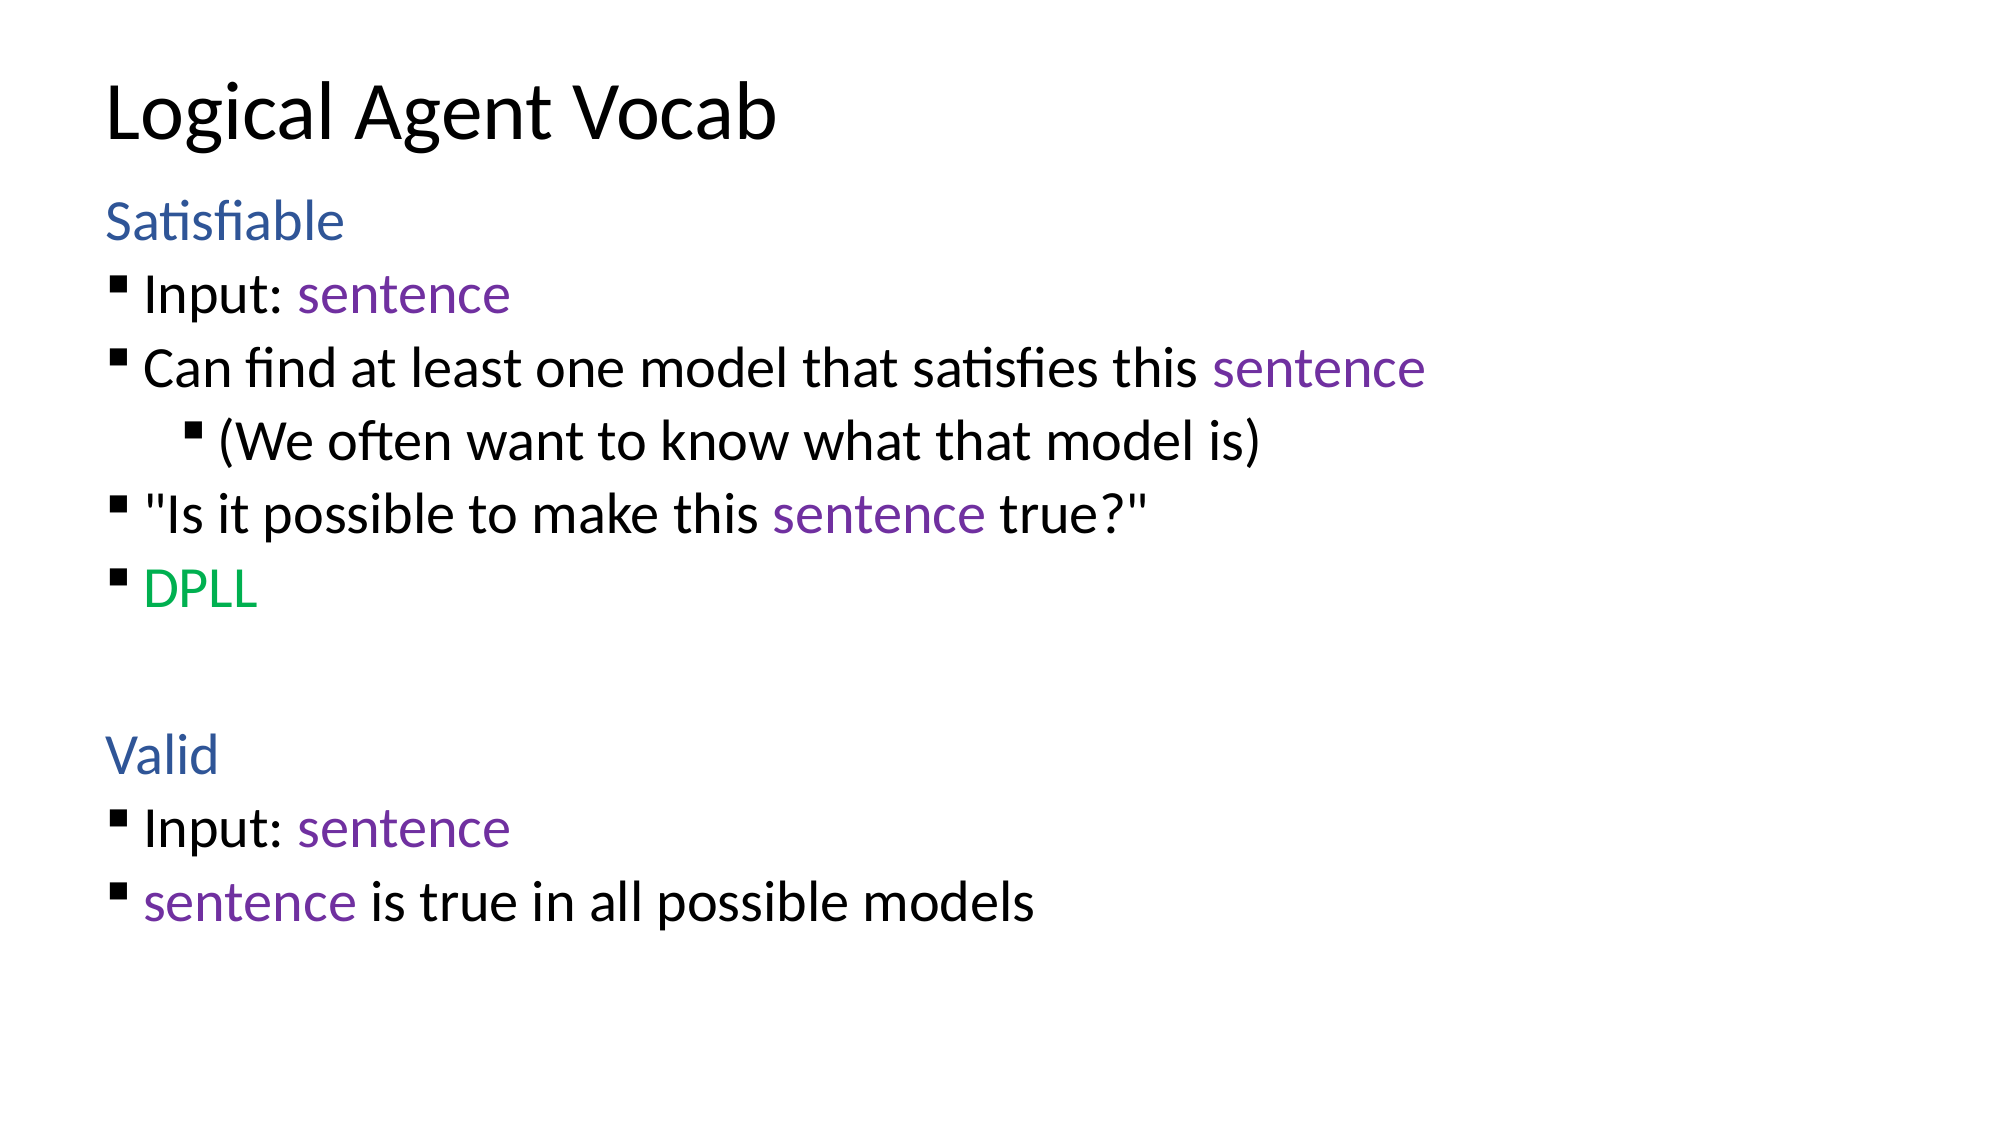

# Logical Agent Vocab
Satisfiable
Input: sentence
Can find at least one model that satisfies this sentence
(We often want to know what that model is)
"Is it possible to make this sentence true?"
DPLL

Valid
Input: sentence
sentence is true in all possible models